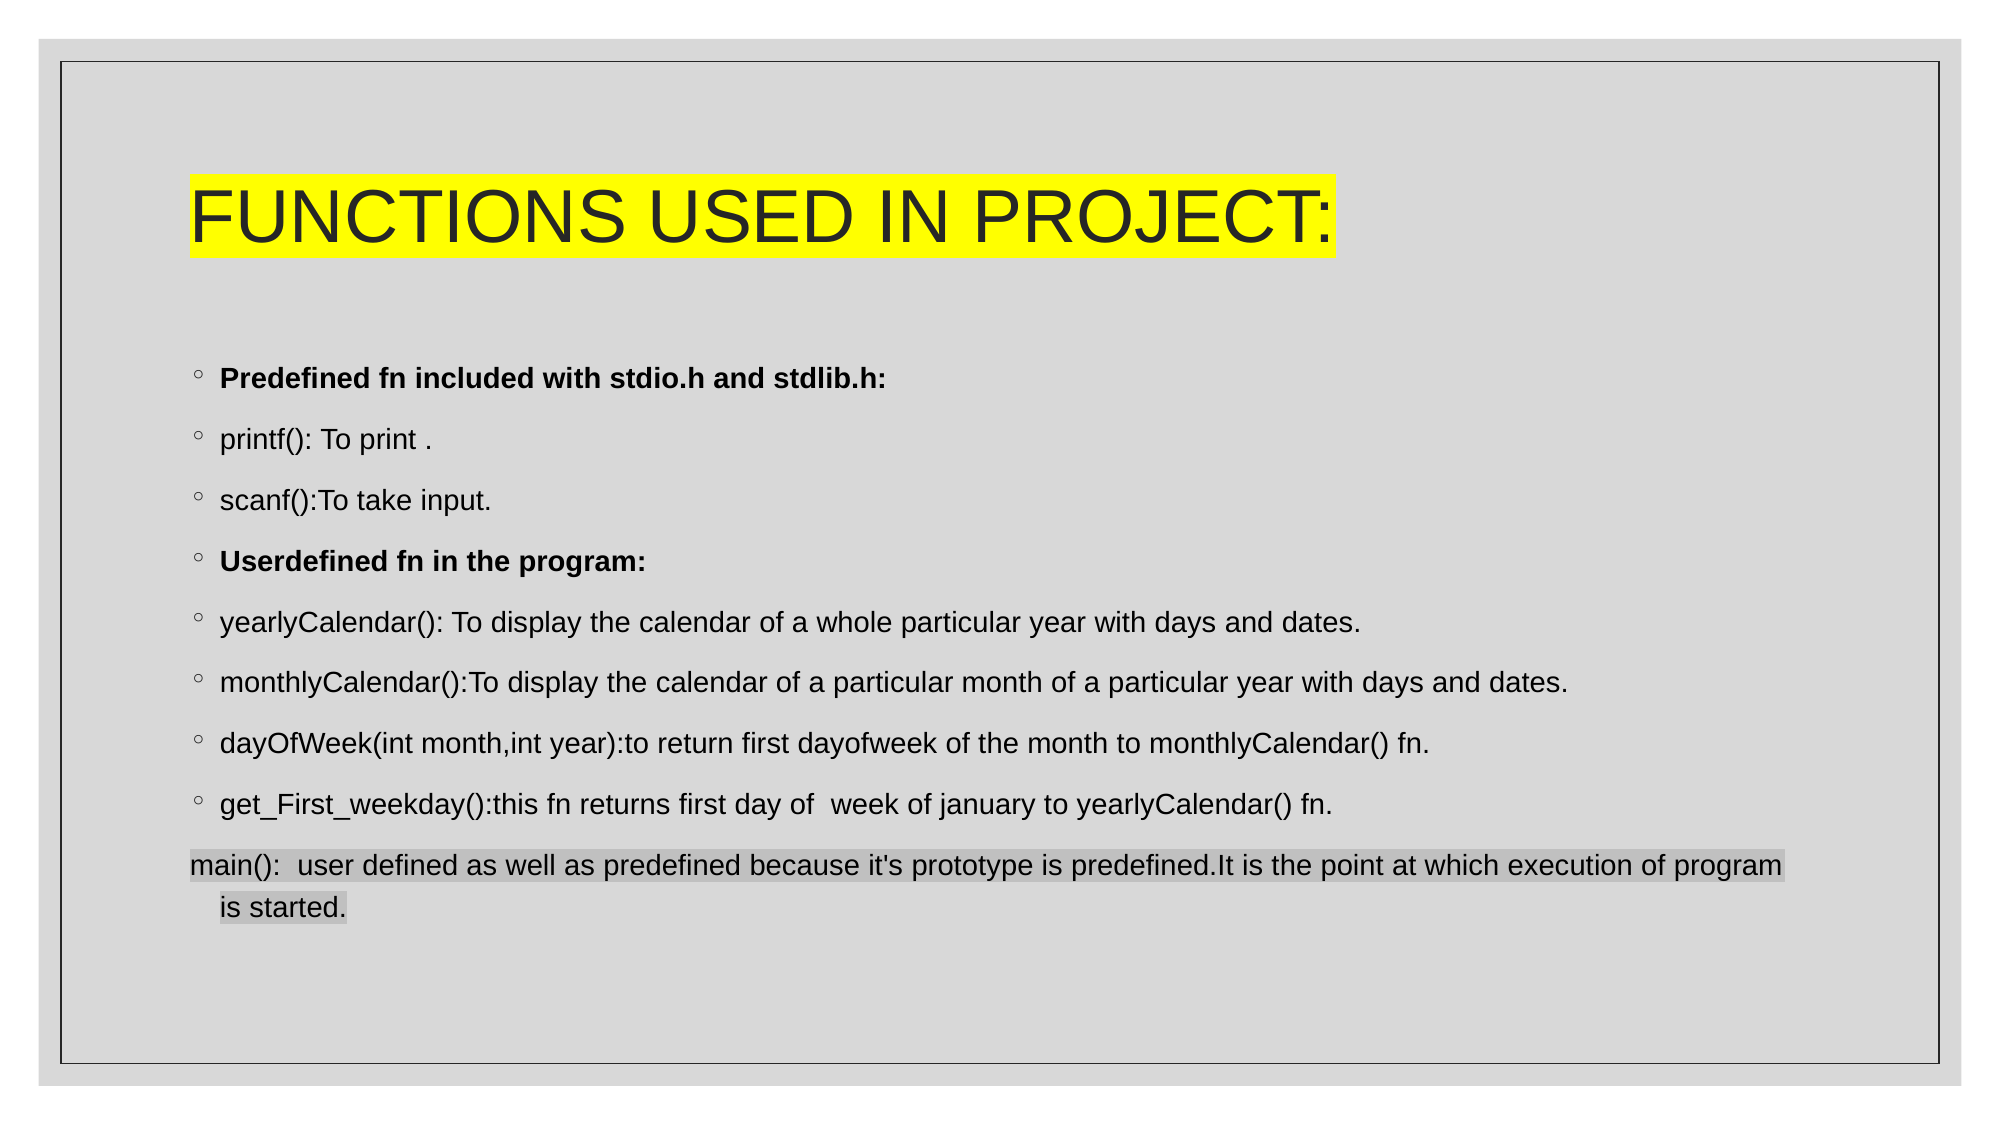

# FUNCTIONS USED IN PROJECT:
Predefined fn included with stdio.h and stdlib.h:
printf(): To print .
scanf():To take input.
Userdefined fn in the program:
yearlyCalendar(): To display the calendar of a whole particular year with days and dates.
monthlyCalendar():To display the calendar of a particular month of a particular year with days and dates.
dayOfWeek(int month,int year):to return first dayofweek of the month to monthlyCalendar() fn.
get_First_weekday():this fn returns first day of  week of january to yearlyCalendar() fn.
main():  user defined as well as predefined because it's prototype is predefined.It is the point at which execution of program is started.